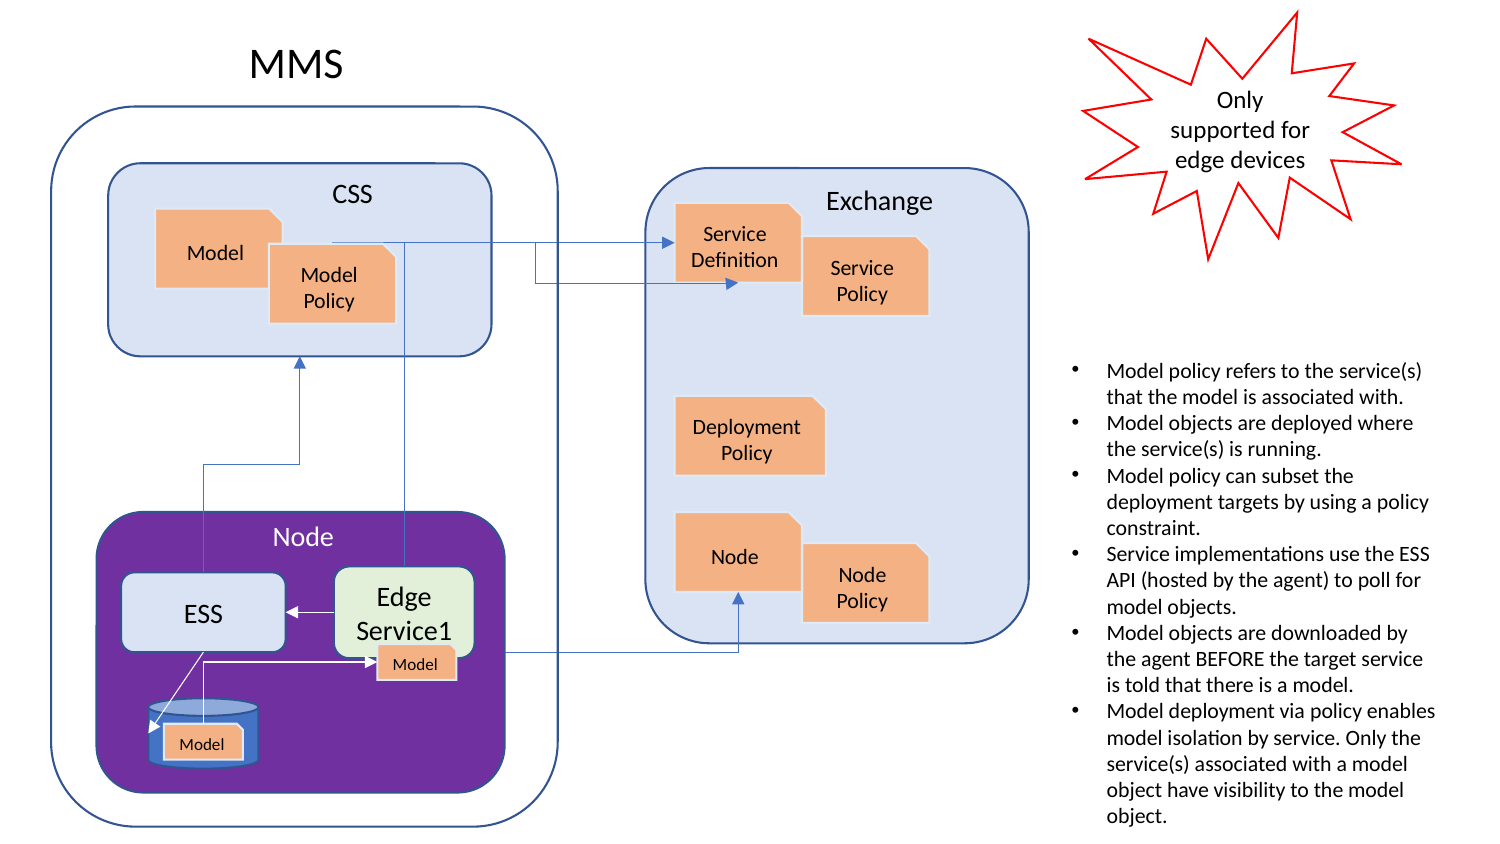

Only supported for edge devices
MMS

CSS

Exchange
Service Definition
Model
Service Policy
Model Policy
Model policy refers to the service(s) that the model is associated with.
Model objects are deployed where the service(s) is running.
Model policy can subset the deployment targets by using a policy constraint.
Service implementations use the ESS API (hosted by the agent) to poll for model objects.
Model objects are downloaded by the agent BEFORE the target service is told that there is a model.
Model deployment via policy enables model isolation by service. Only the service(s) associated with a model object have visibility to the model object.
Deployment Policy
Node

Node
Node Policy
Edge Service1
ESS
Model

Model